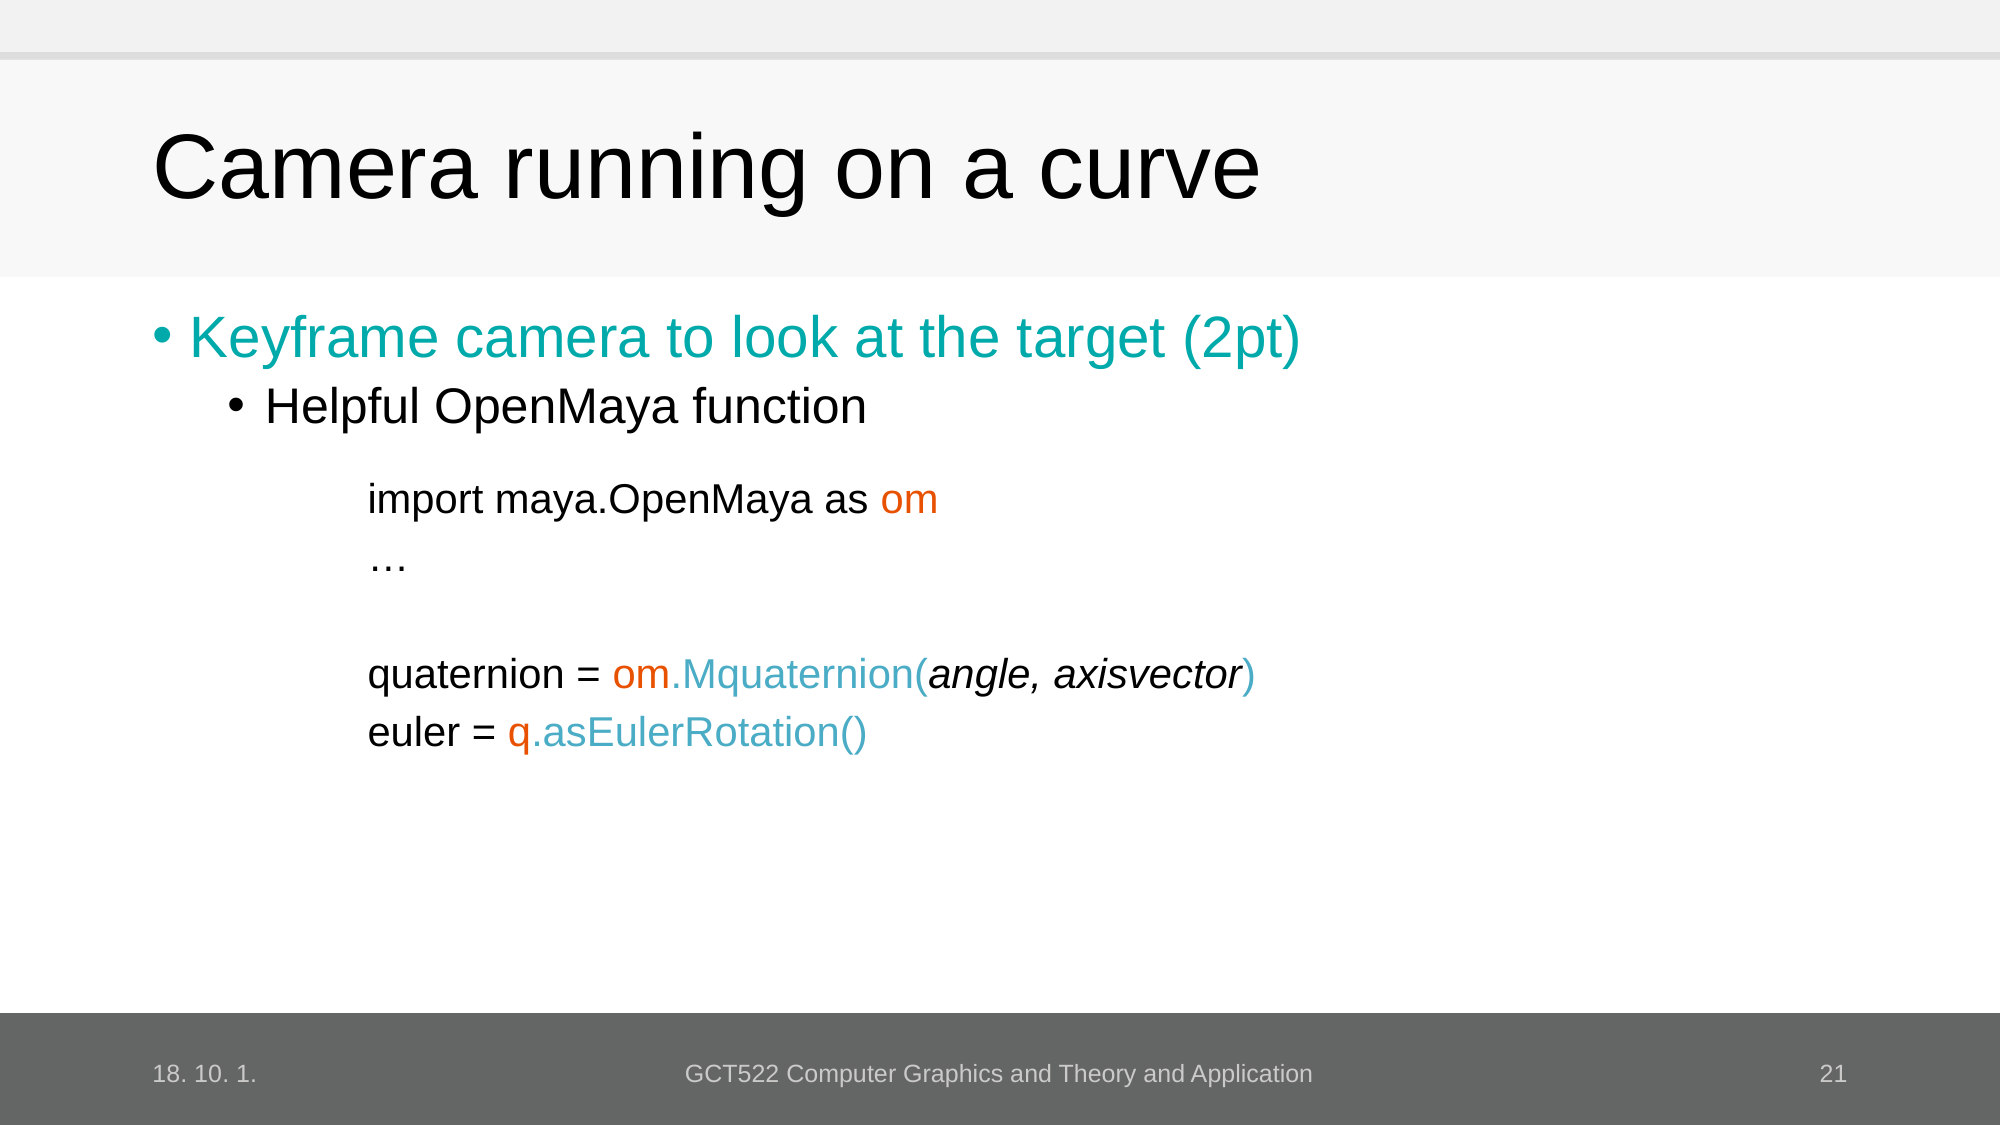

# Camera running on a curve
Keyframe camera to look at the target (2pt)
Helpful OpenMaya function
import maya.OpenMaya as om
…

quaternion = om.Mquaternion(angle, axisvector)
euler = q.asEulerRotation()

18. 10. 1.
GCT522 Computer Graphics and Theory and Application
21